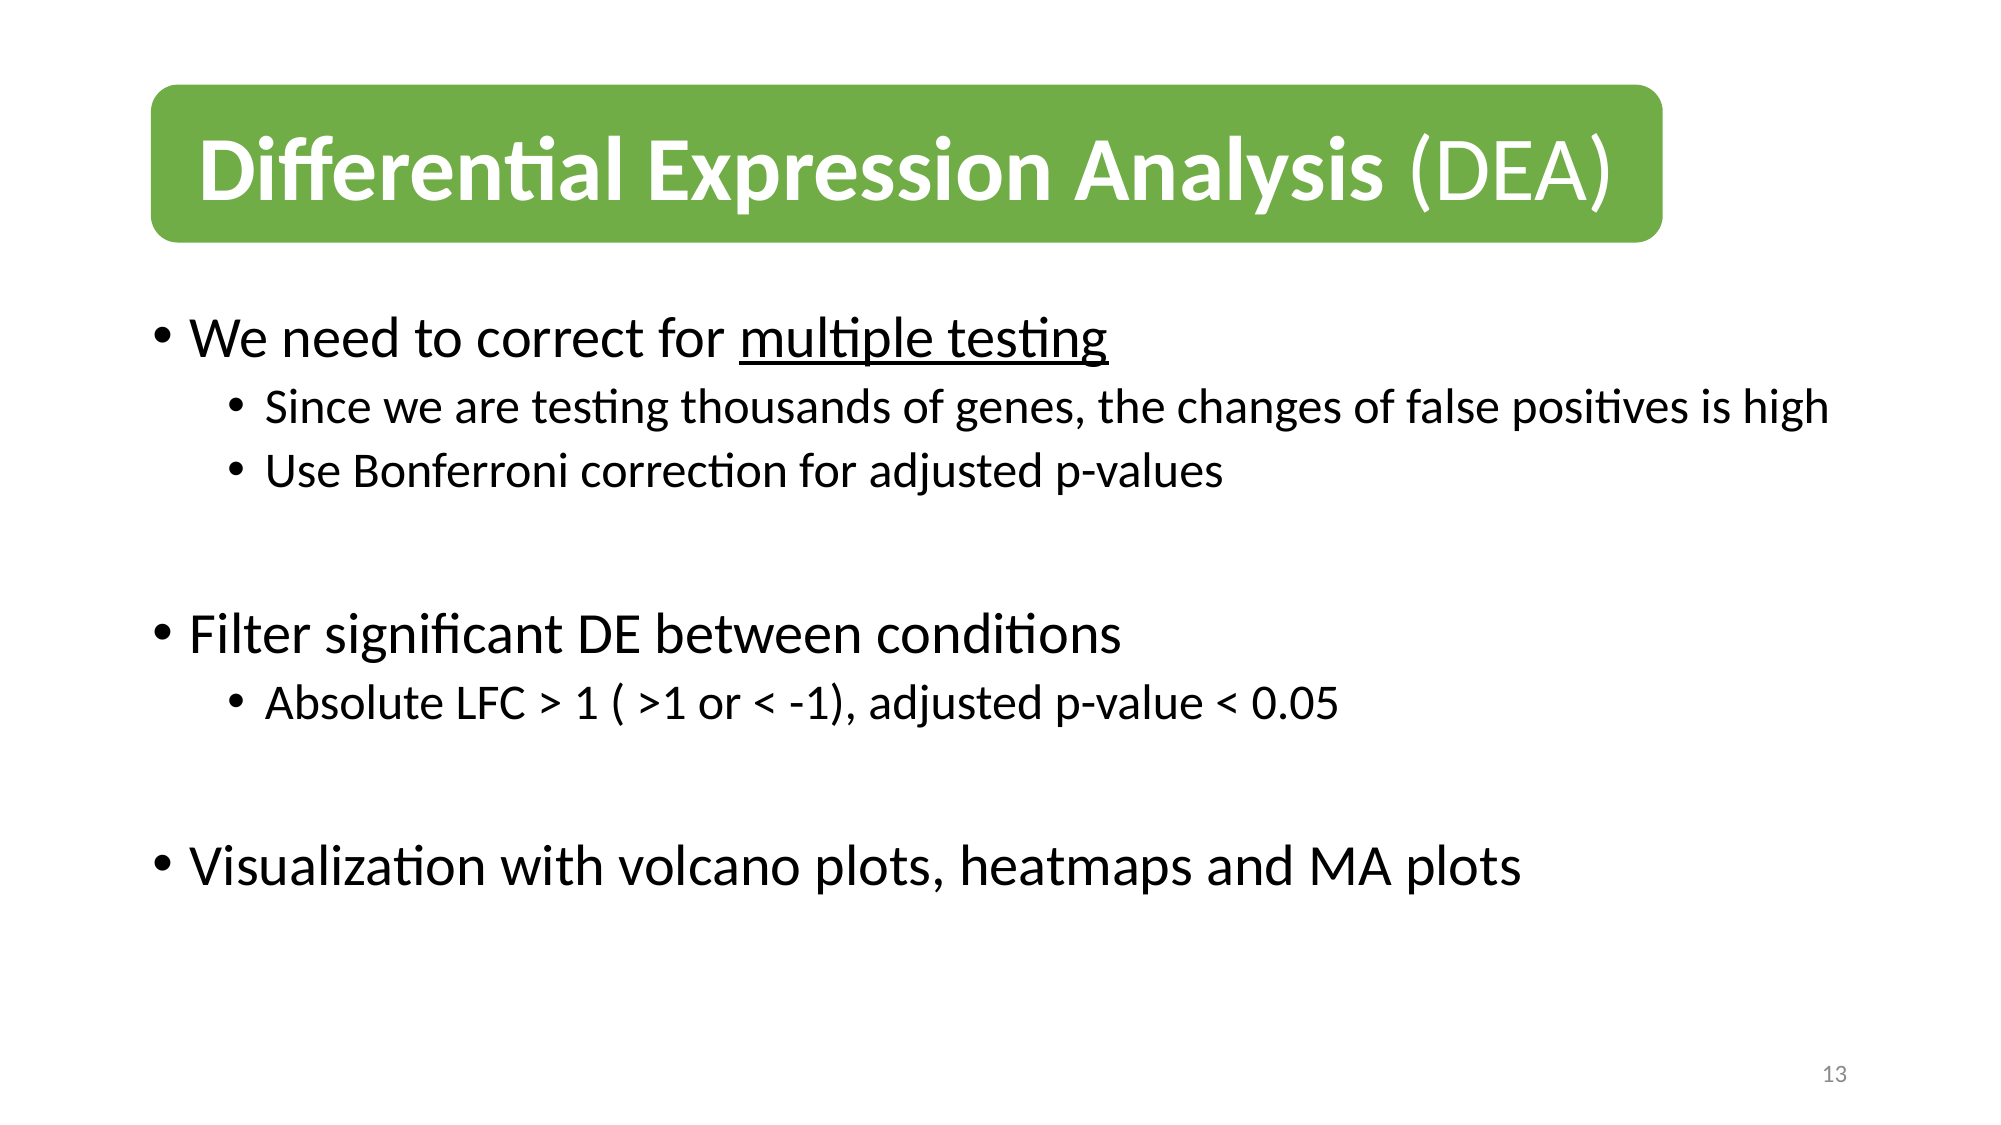

Differential Expression Analysis (DEA)
We need to correct for multiple testing
Since we are testing thousands of genes, the changes of false positives is high
Use Bonferroni correction for adjusted p-values

Filter significant DE between conditions
Absolute LFC > 1 ( >1 or < -1), adjusted p-value < 0.05

Visualization with volcano plots, heatmaps and MA plots
13